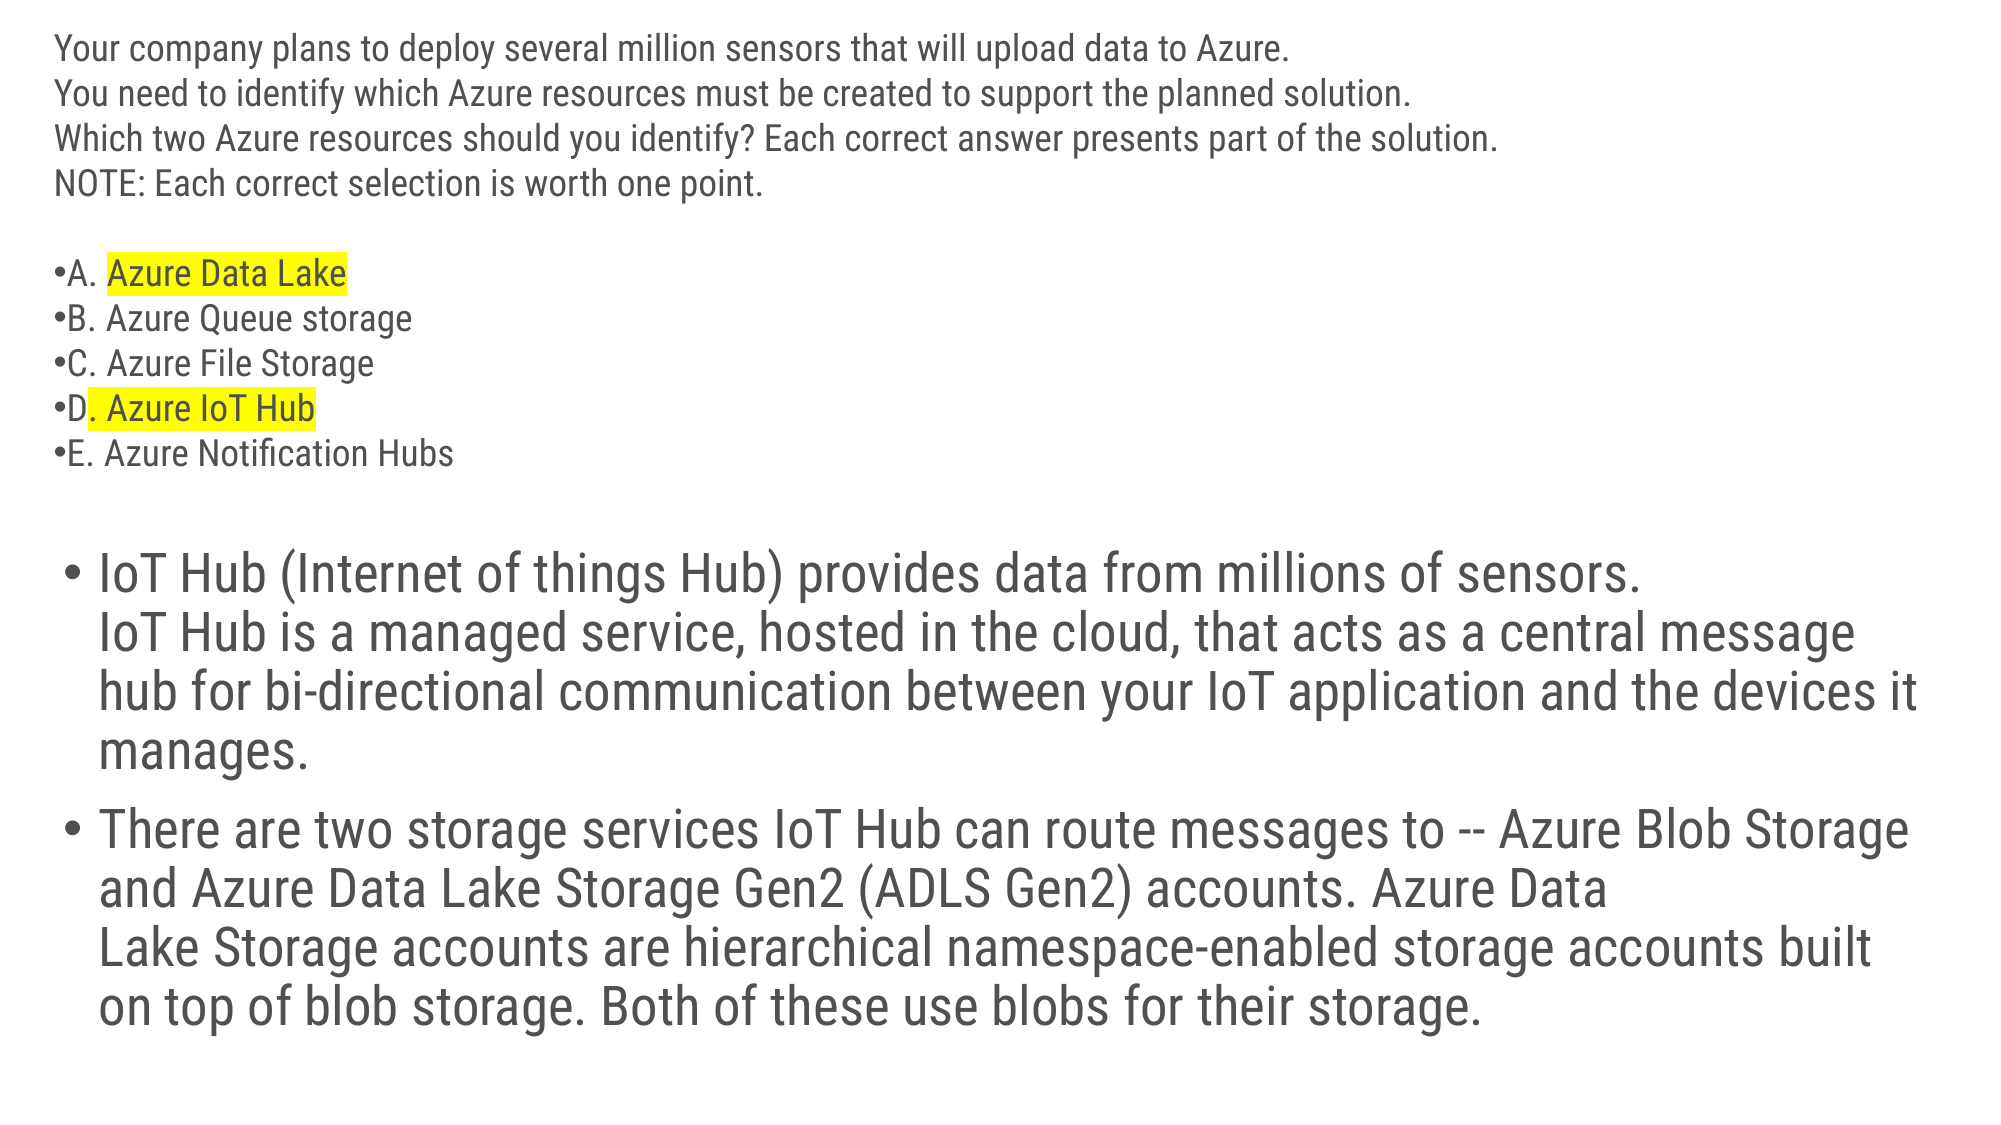

Your company plans to deploy several million sensors that will upload data to Azure.
You need to identify which Azure resources must be created to support the planned solution.
Which two Azure resources should you identify? Each correct answer presents part of the solution.
NOTE: Each correct selection is worth one point.
A. Azure Data Lake
B. Azure Queue storage
C. Azure File Storage
D. Azure IoT Hub
E. Azure Notification Hubs
IoT Hub (Internet of things Hub) provides data from millions of sensors.
IoT Hub is a managed service, hosted in the cloud, that acts as a central message hub for bi-directional communication between your IoT application and the devices it manages.
There are two storage services IoT Hub can route messages to -- Azure Blob Storage and Azure Data Lake Storage Gen2 (ADLS Gen2) accounts. Azure Data
Lake Storage accounts are hierarchical namespace-enabled storage accounts built on top of blob storage. Both of these use blobs for their storage.